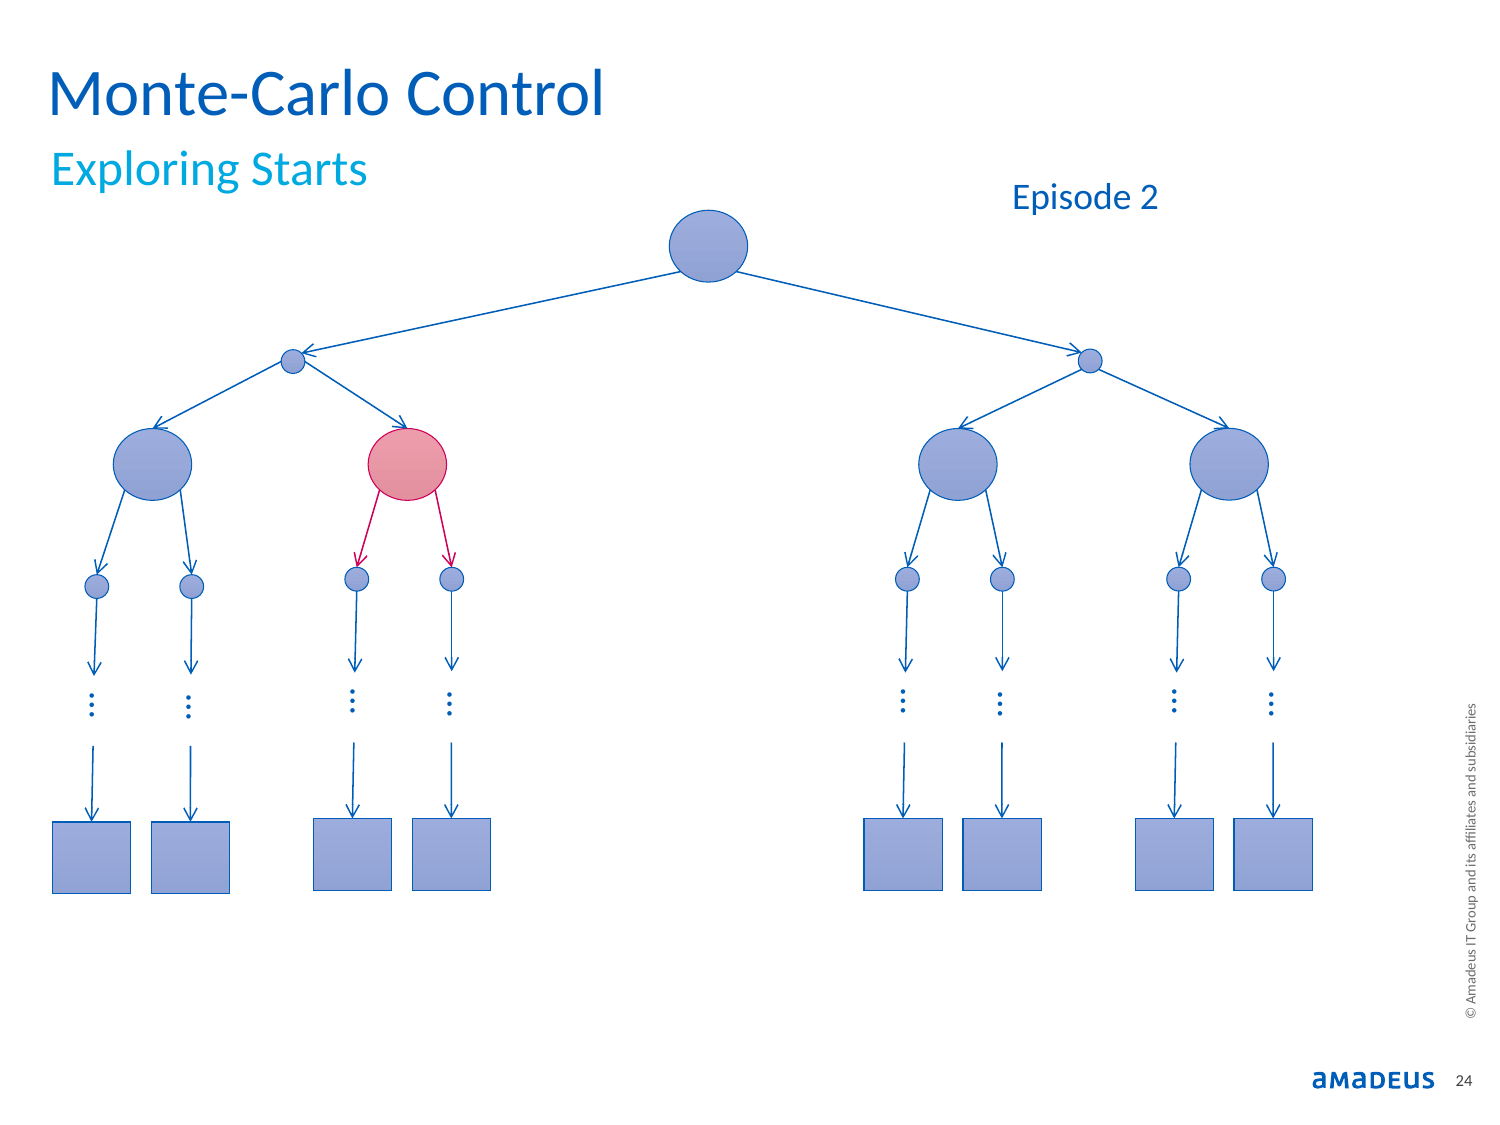

# Monte-Carlo Control
Exploring Starts
Episode 2

…
…
…
…
…
…
…
…
© Amadeus IT Group and its affiliates and subsidiaries

24